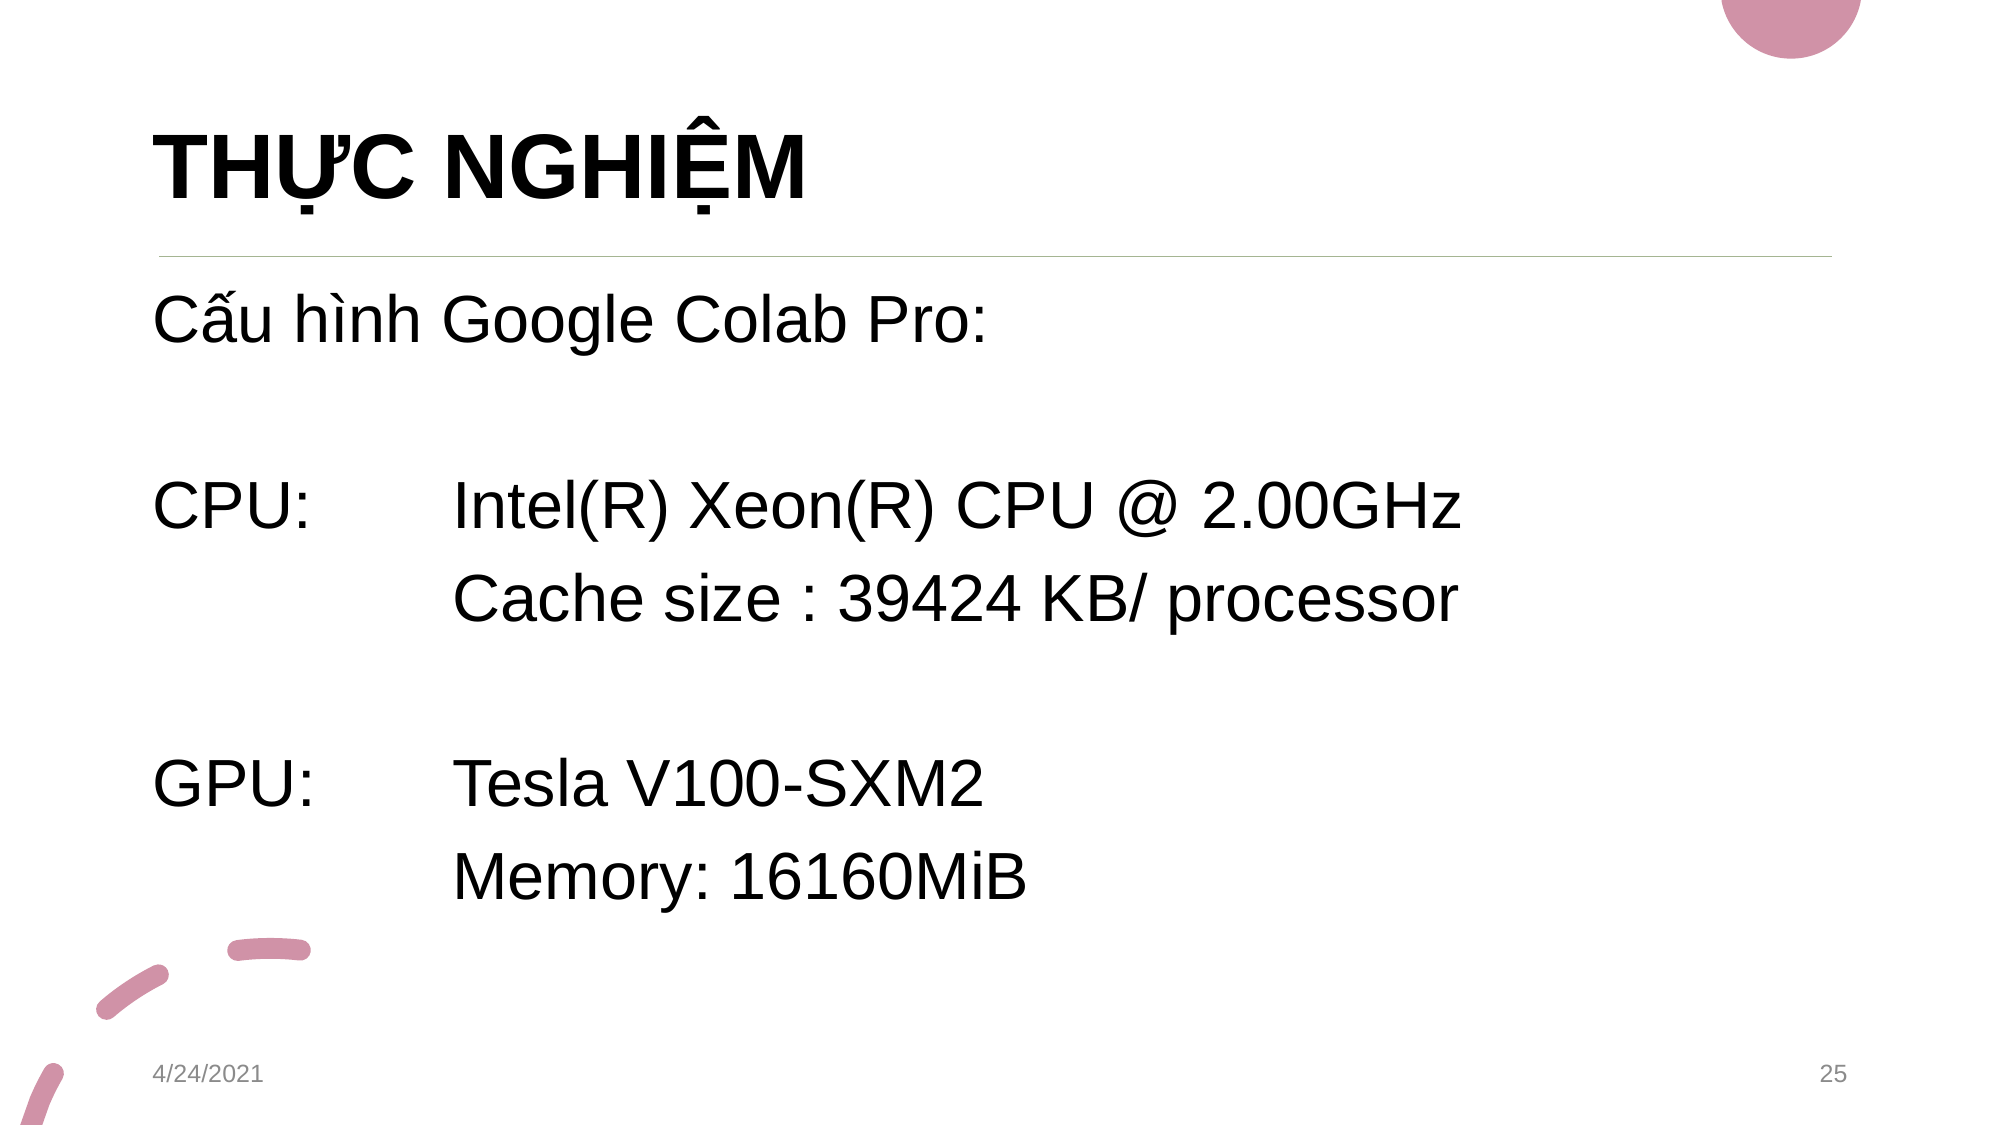

# THỰC NGHIỆM
Cấu hình Google Colab Pro:

CPU: 	Intel(R) Xeon(R) CPU @ 2.00GHz
		Cache size : 39424 KB/ processor

GPU: 	Tesla V100-SXM2
		Memory: 16160MiB

4/24/2021
25